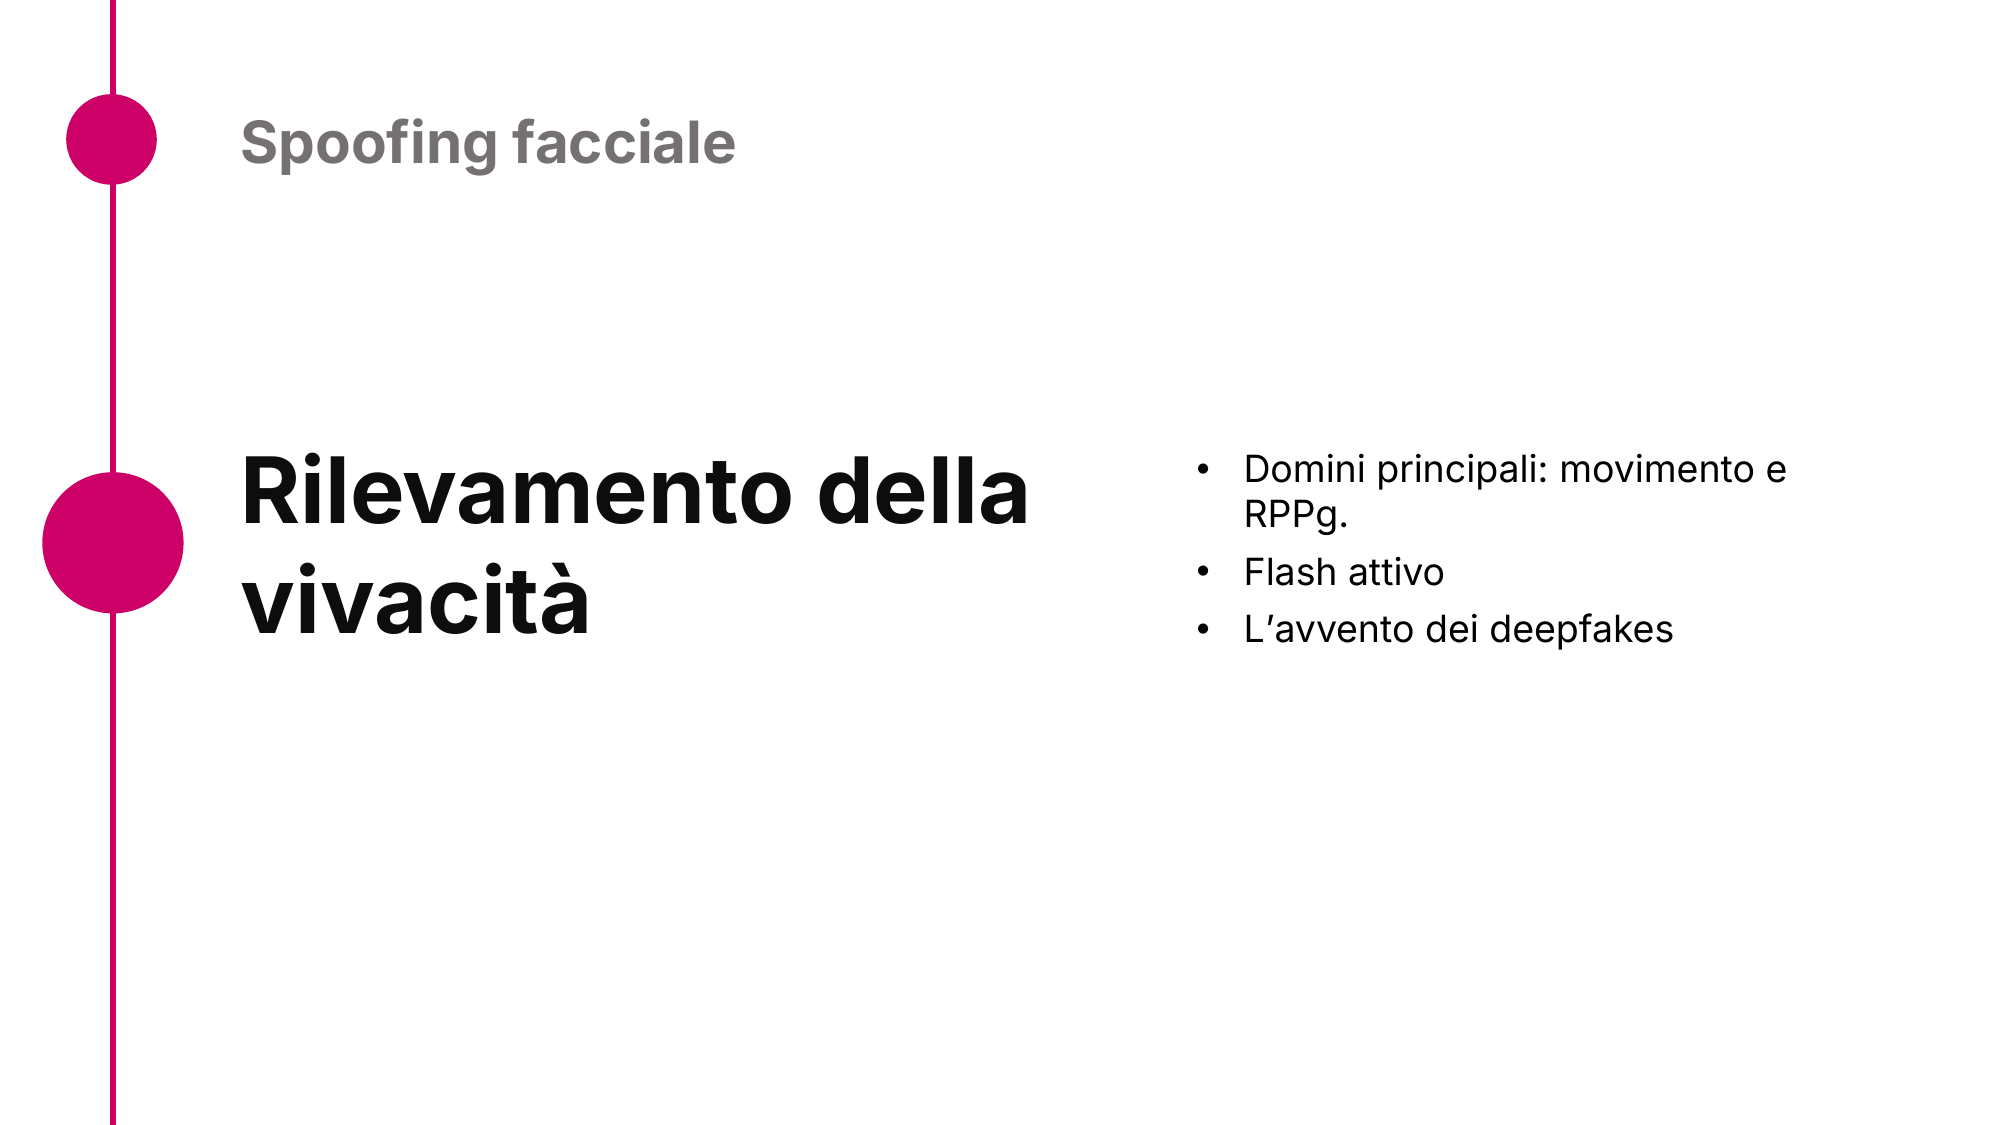

Spoofing facciale
Rilevamento della vivacità
Domini principali: movimento e RPPg.
Flash attivo
L’avvento dei deepfakes